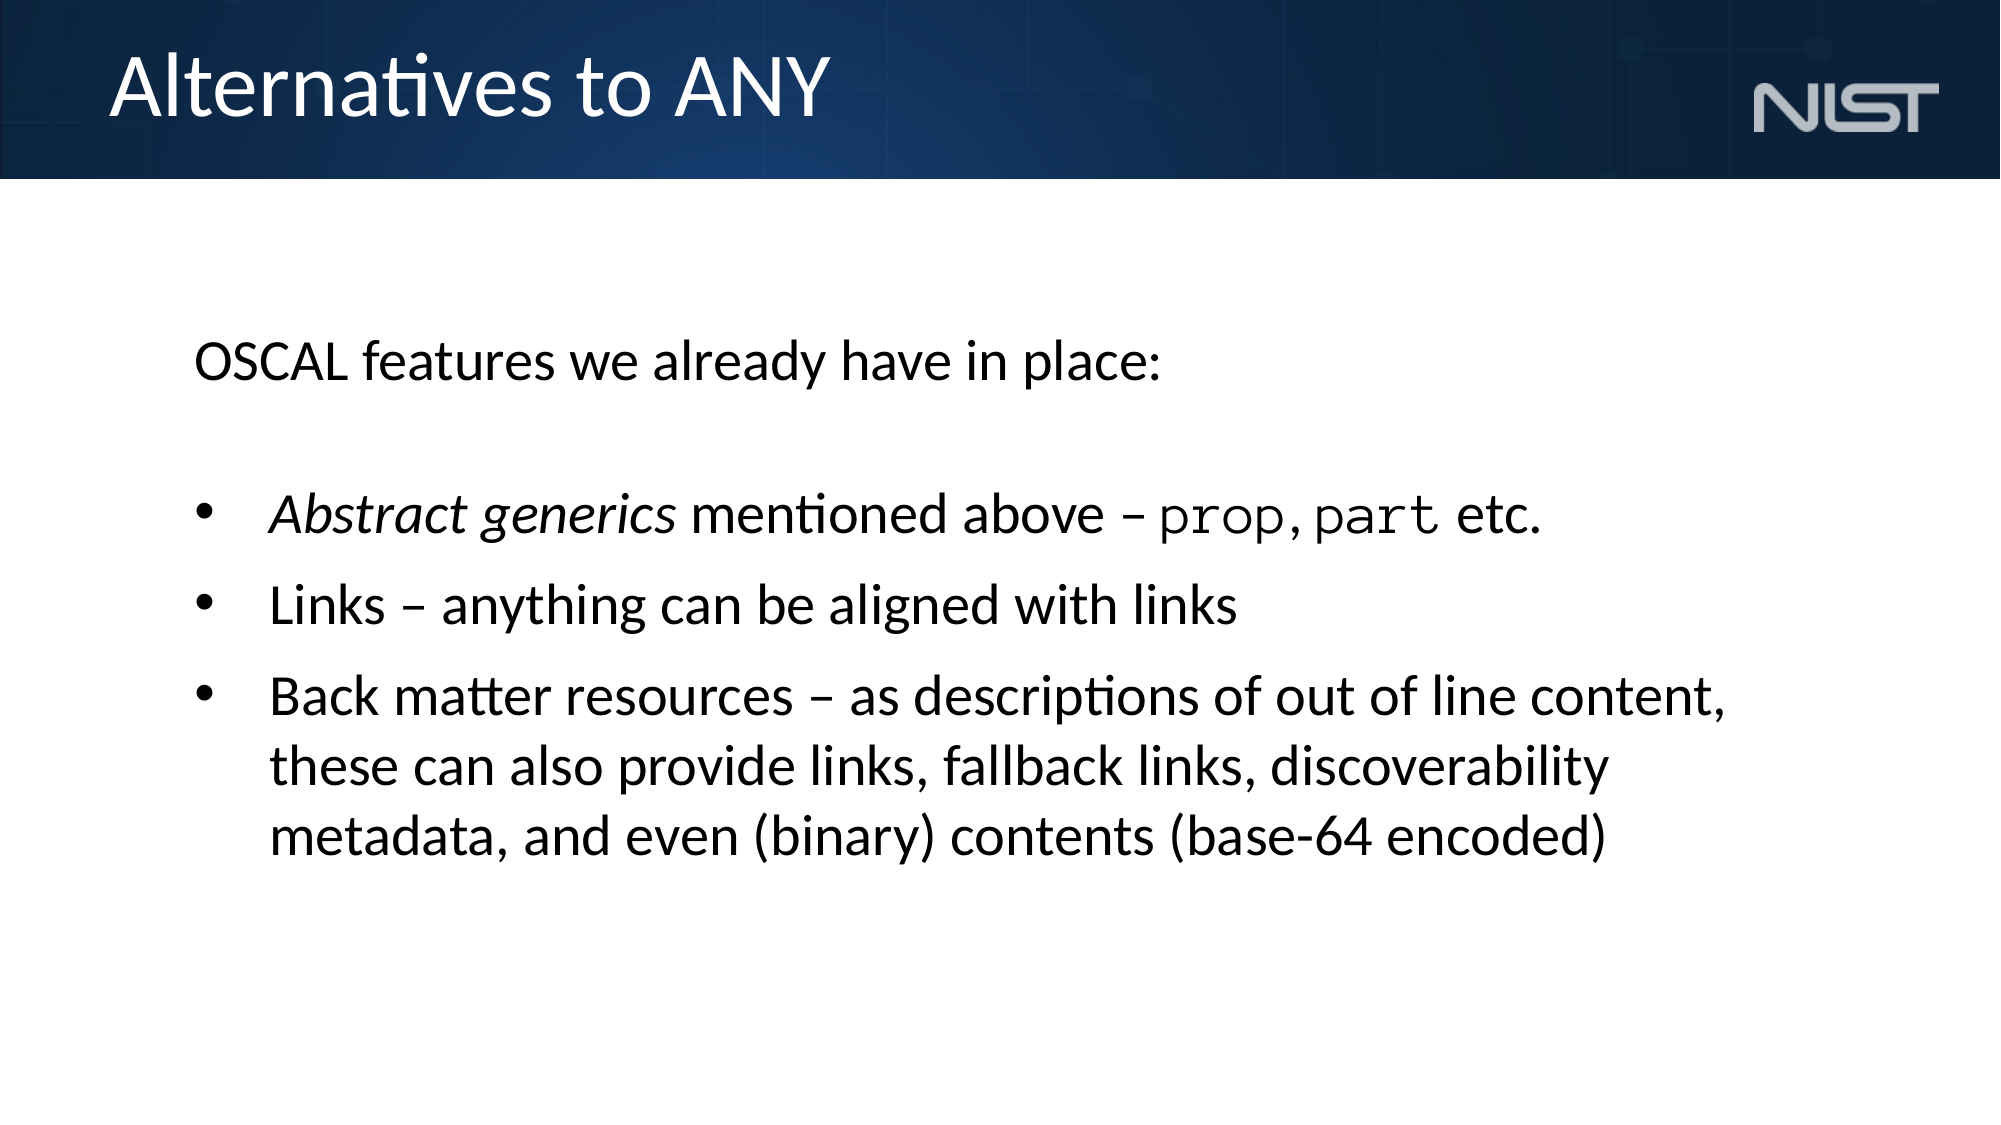

# Alternatives to ANY
OSCAL features we already have in place:
Abstract generics mentioned above – prop, part etc.
Links – anything can be aligned with links
Back matter resources – as descriptions of out of line content, these can also provide links, fallback links, discoverability metadata, and even (binary) contents (base-64 encoded)